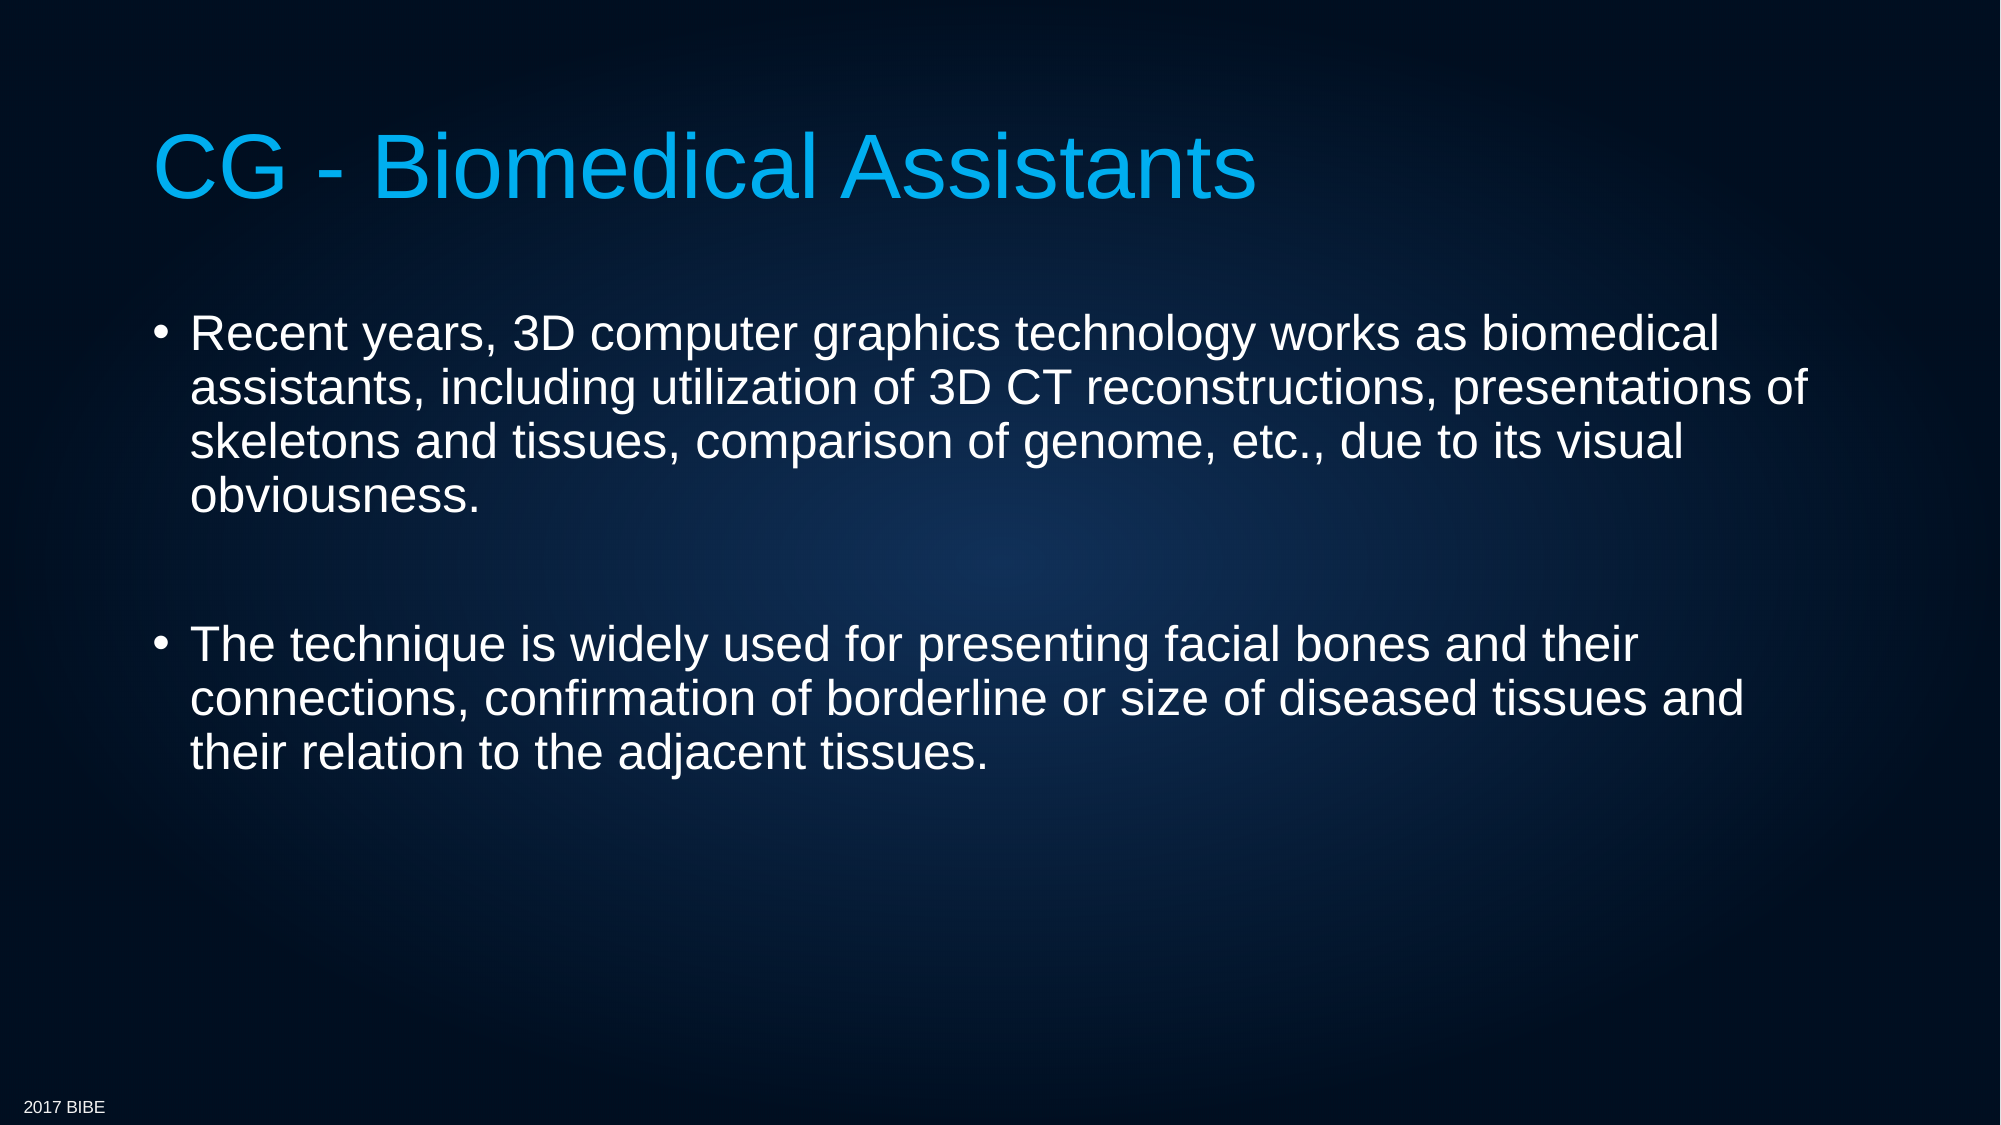

# CG - Biomedical Assistants
Recent years, 3D computer graphics technology works as biomedical assistants, including utilization of 3D CT reconstructions, presentations of skeletons and tissues, comparison of genome, etc., due to its visual obviousness.

The technique is widely used for presenting facial bones and their connections, confirmation of borderline or size of diseased tissues and their relation to the adjacent tissues.
2017 BIBE